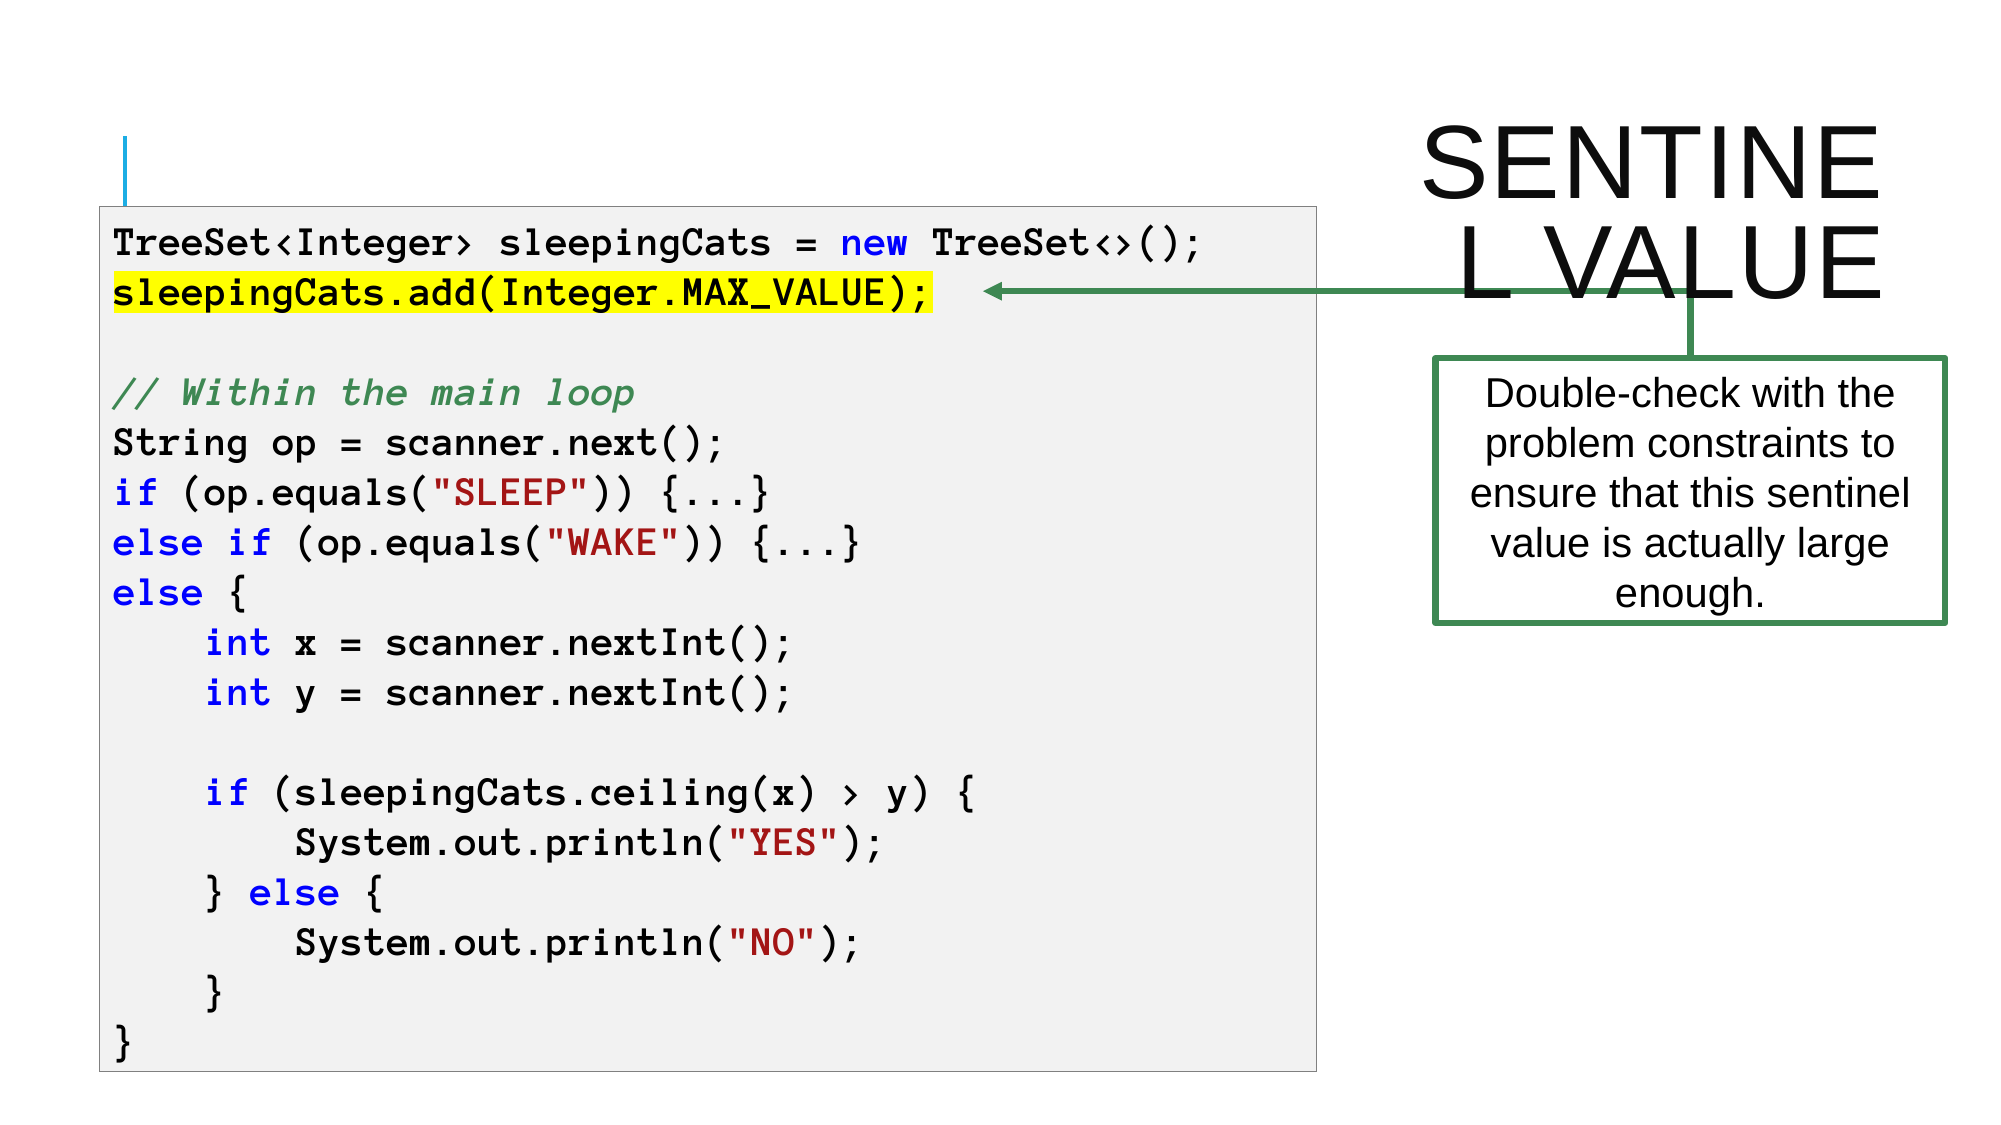

# Sentinel value
TreeSet<Integer> sleepingCats = new TreeSet<>();
sleepingCats.add(Integer.MAX_VALUE);

// Within the main loop
String op = scanner.next();
if (op.equals("SLEEP")) {...}
else if (op.equals("WAKE")) {...}
else {
    int x = scanner.nextInt();
    int y = scanner.nextInt();

    if (sleepingCats.ceiling(x) > y) {
        System.out.println("YES");
    } else {
        System.out.println("NO");
    }
}
Double-check with the problem constraints to ensure that this sentinel value is actually large enough.